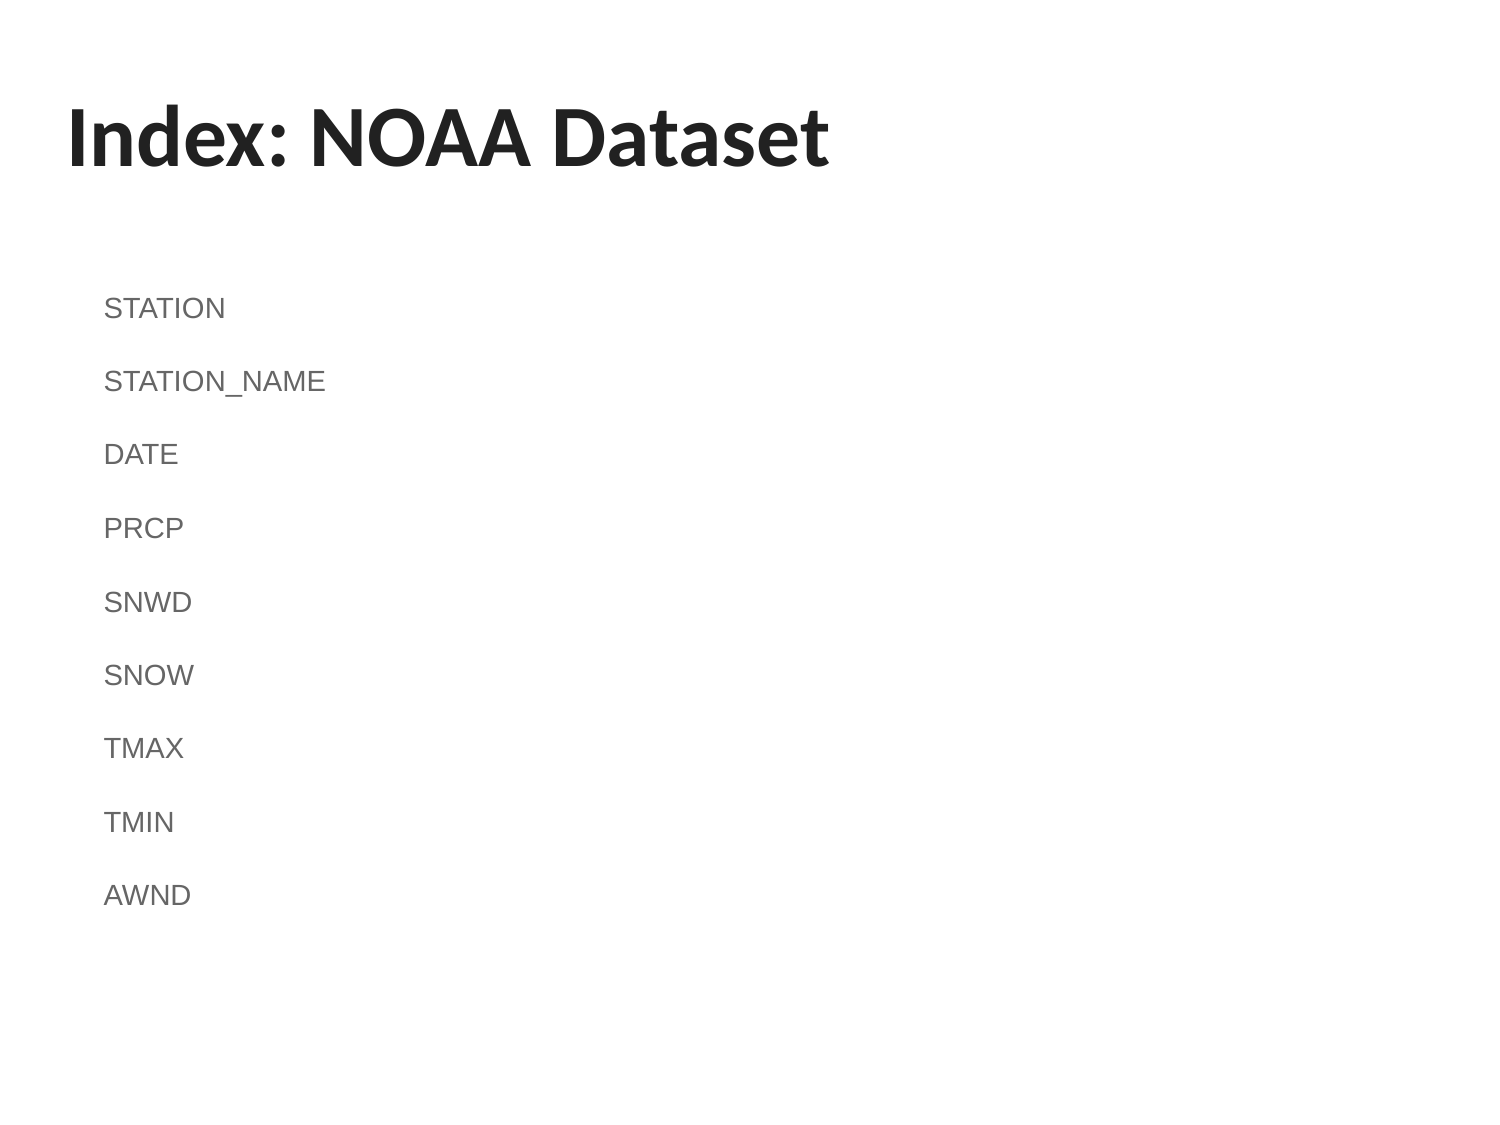

# Index: NOAA Dataset
STATION
STATION_NAME
DATE
PRCP
SNWD
SNOW
TMAX
TMIN
AWND